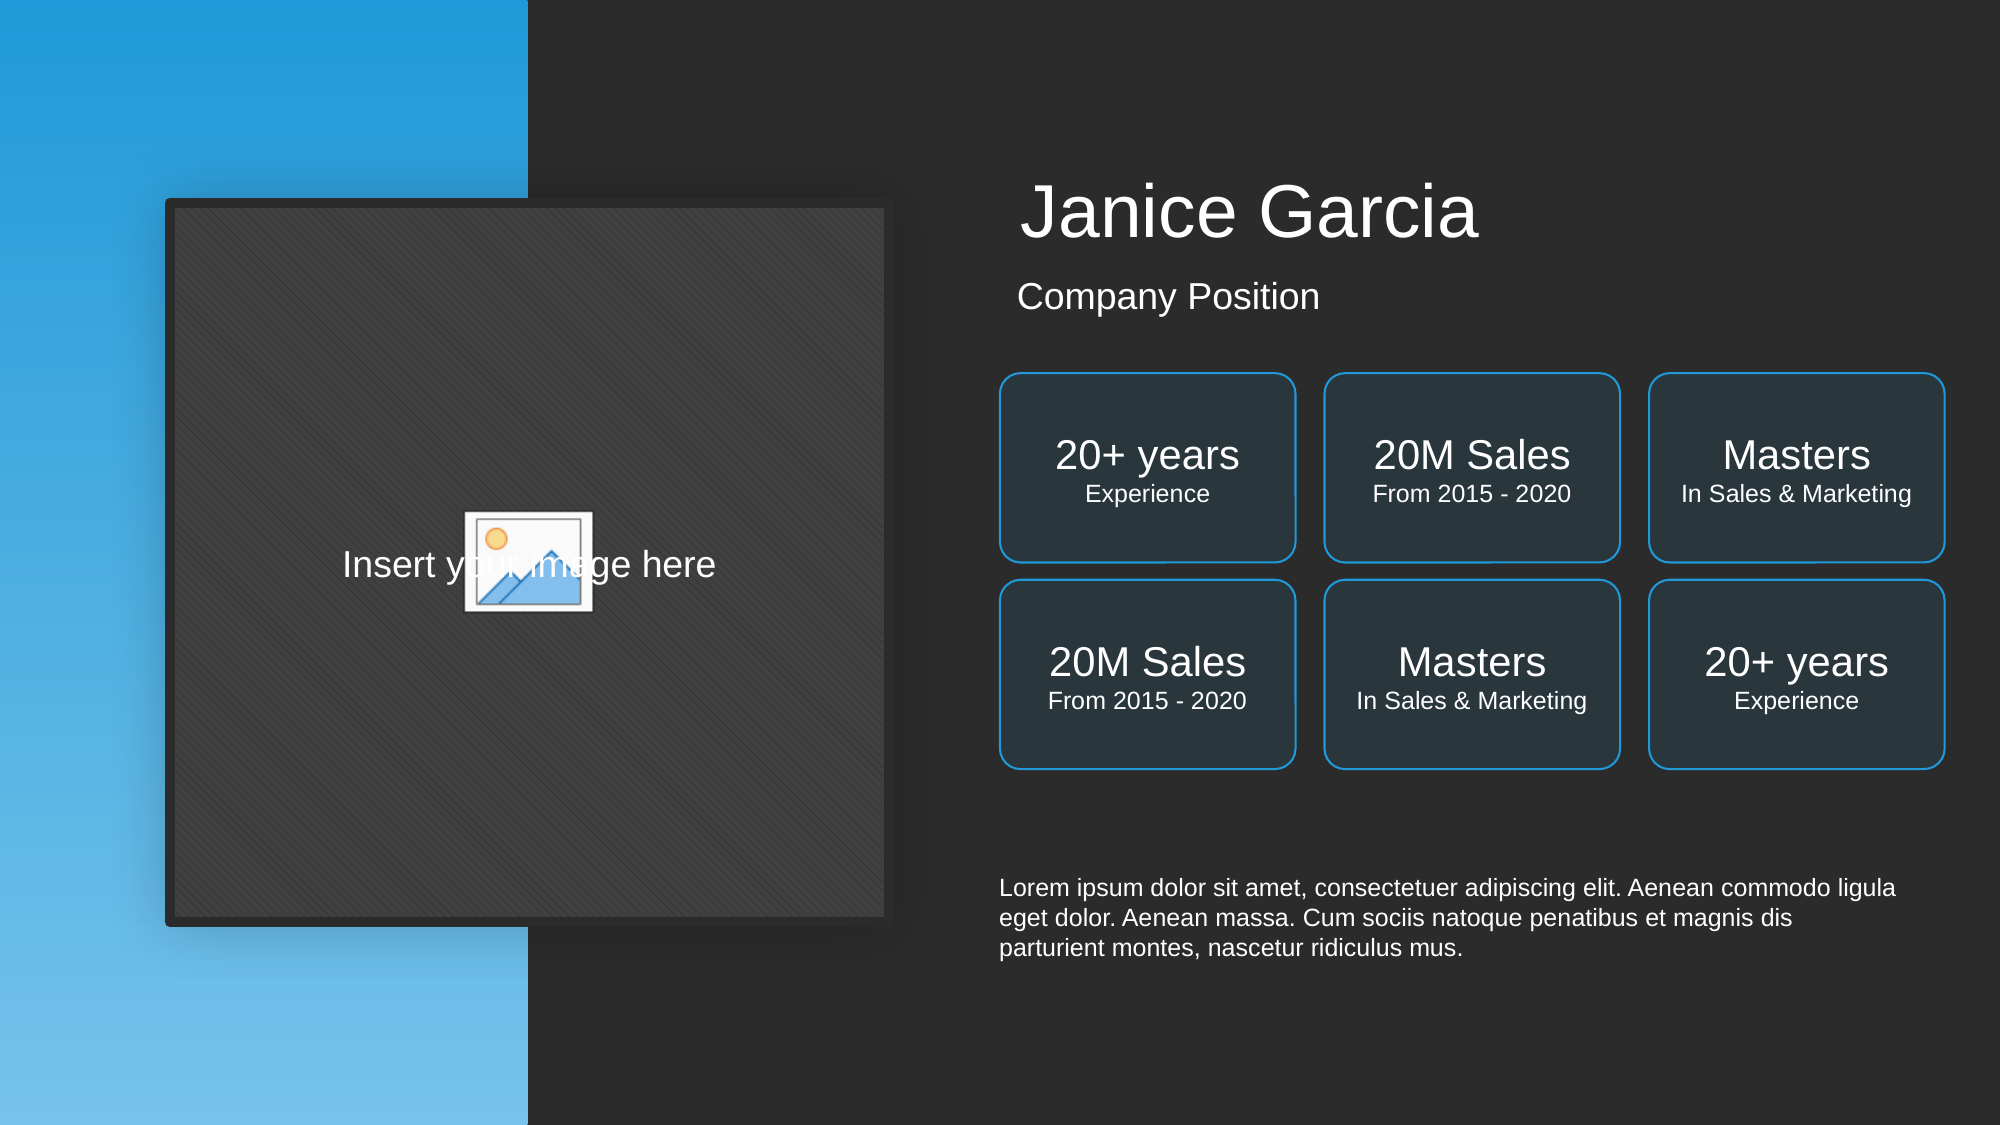

Janice Garcia

Company Position
20+ years
Experience
20M Sales
From 2015 - 2020
Masters
In Sales & Marketing
20M Sales
From 2015 - 2020
Masters
In Sales & Marketing
20+ years
Experience
Lorem ipsum dolor sit amet, consectetuer adipiscing elit. Aenean commodo ligula eget dolor. Aenean massa. Cum sociis natoque penatibus et magnis dis parturient montes, nascetur ridiculus mus.